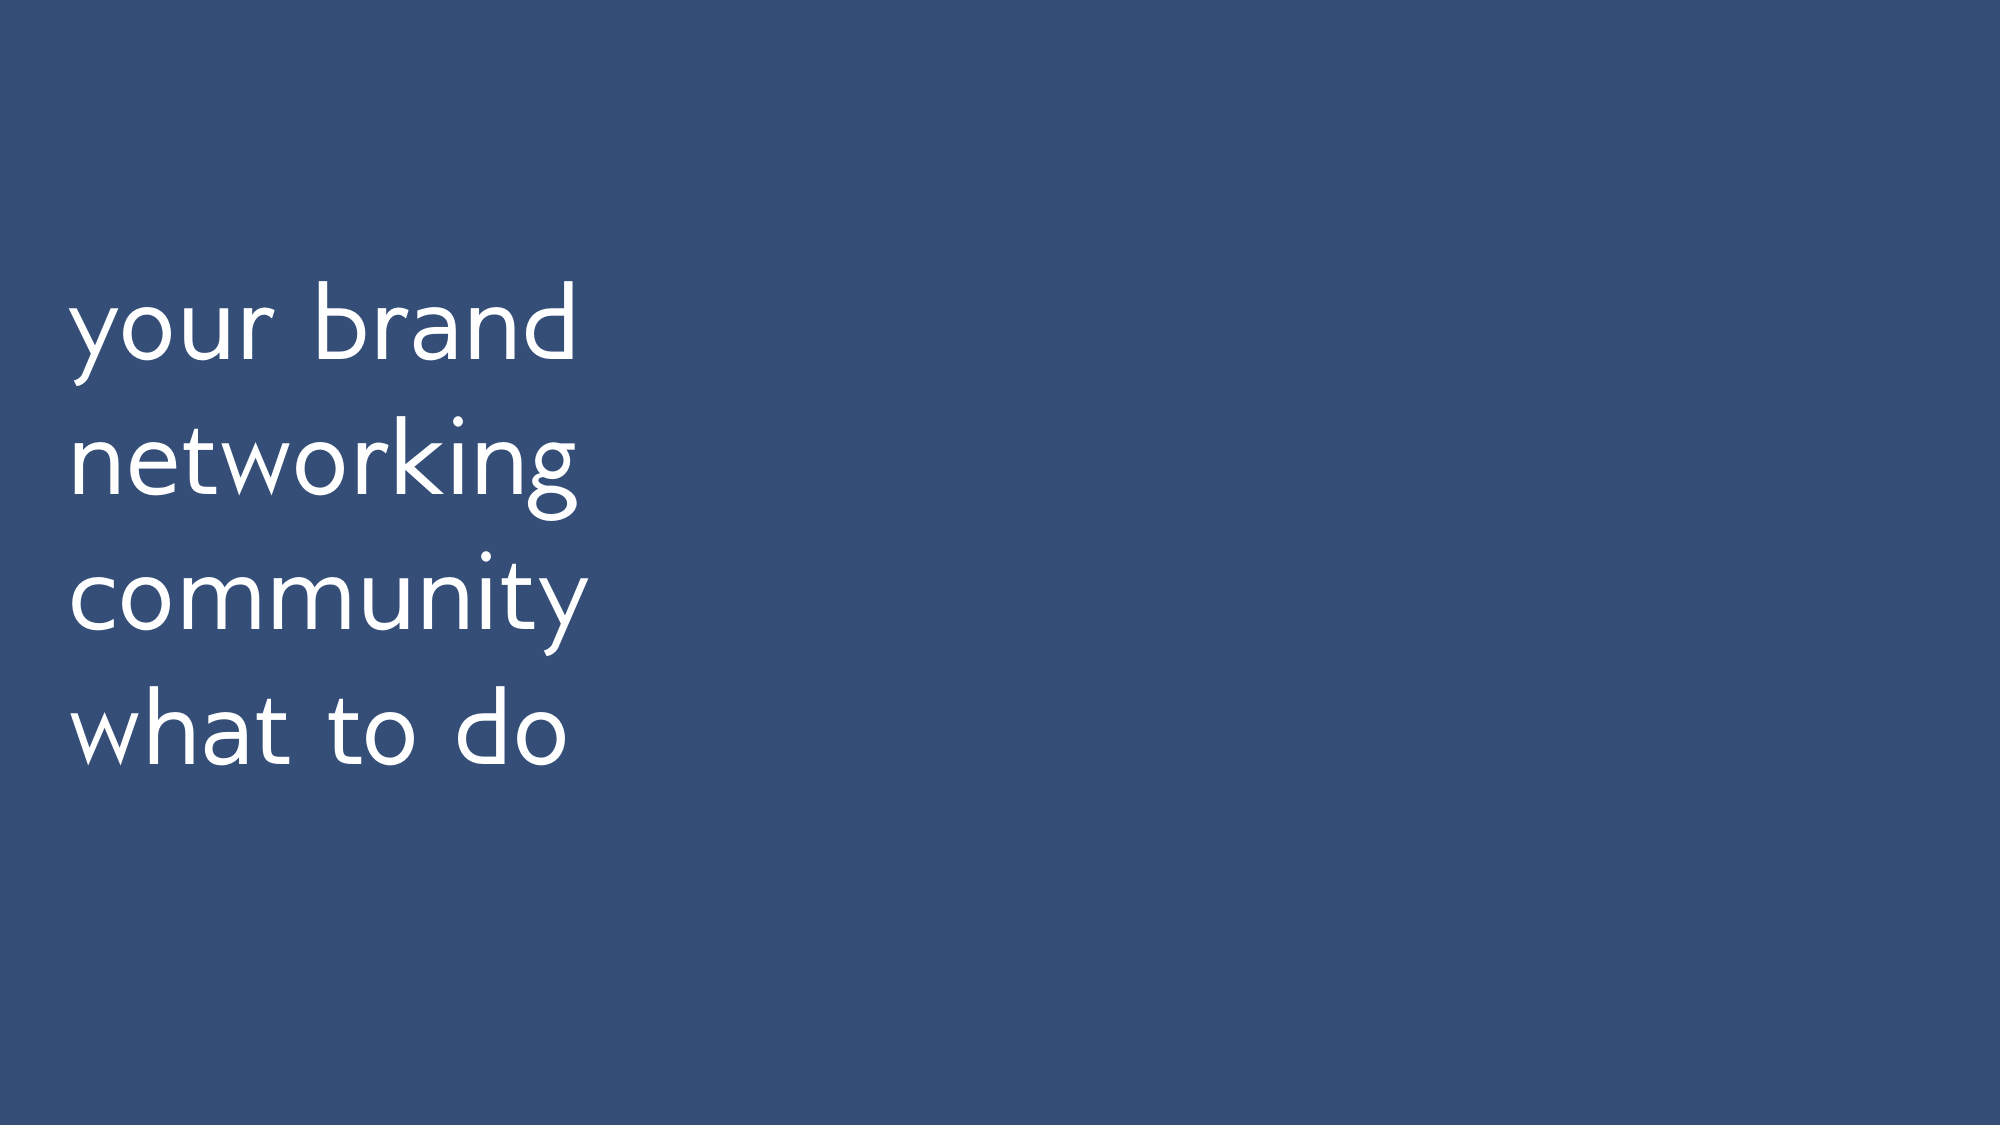

your brand
networking
community
what to do